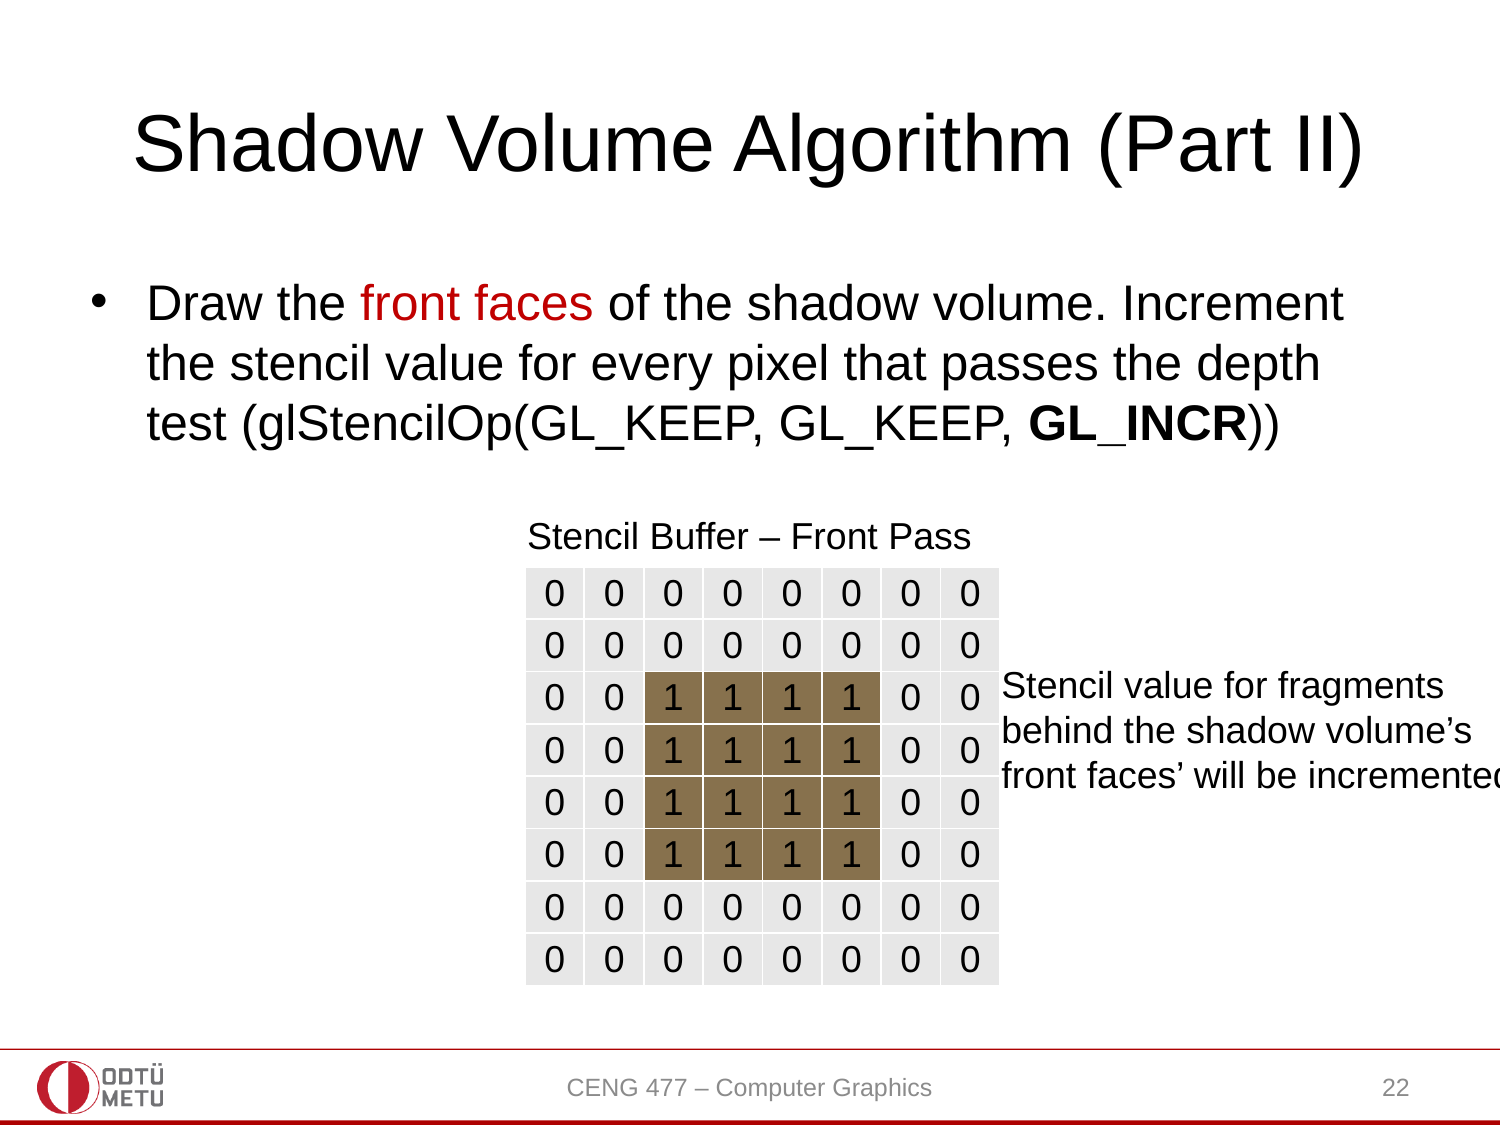

# Shadow Volume Algorithm (Part II)
Draw the front faces of the shadow volume. Increment the stencil value for every pixel that passes the depth test (glStencilOp(GL_KEEP, GL_KEEP, GL_INCR))
Stencil Buffer – Front Pass
| 0 | 0 | 0 | 0 | 0 | 0 | 0 | 0 |
| --- | --- | --- | --- | --- | --- | --- | --- |
| 0 | 0 | 0 | 0 | 0 | 0 | 0 | 0 |
| 0 | 0 | 1 | 1 | 1 | 1 | 0 | 0 |
| 0 | 0 | 1 | 1 | 1 | 1 | 0 | 0 |
| 0 | 0 | 1 | 1 | 1 | 1 | 0 | 0 |
| 0 | 0 | 1 | 1 | 1 | 1 | 0 | 0 |
| 0 | 0 | 0 | 0 | 0 | 0 | 0 | 0 |
| 0 | 0 | 0 | 0 | 0 | 0 | 0 | 0 |
Stencil value for fragments
behind the shadow volume’s
front faces’ will be incremented
CENG 477 – Computer Graphics
22